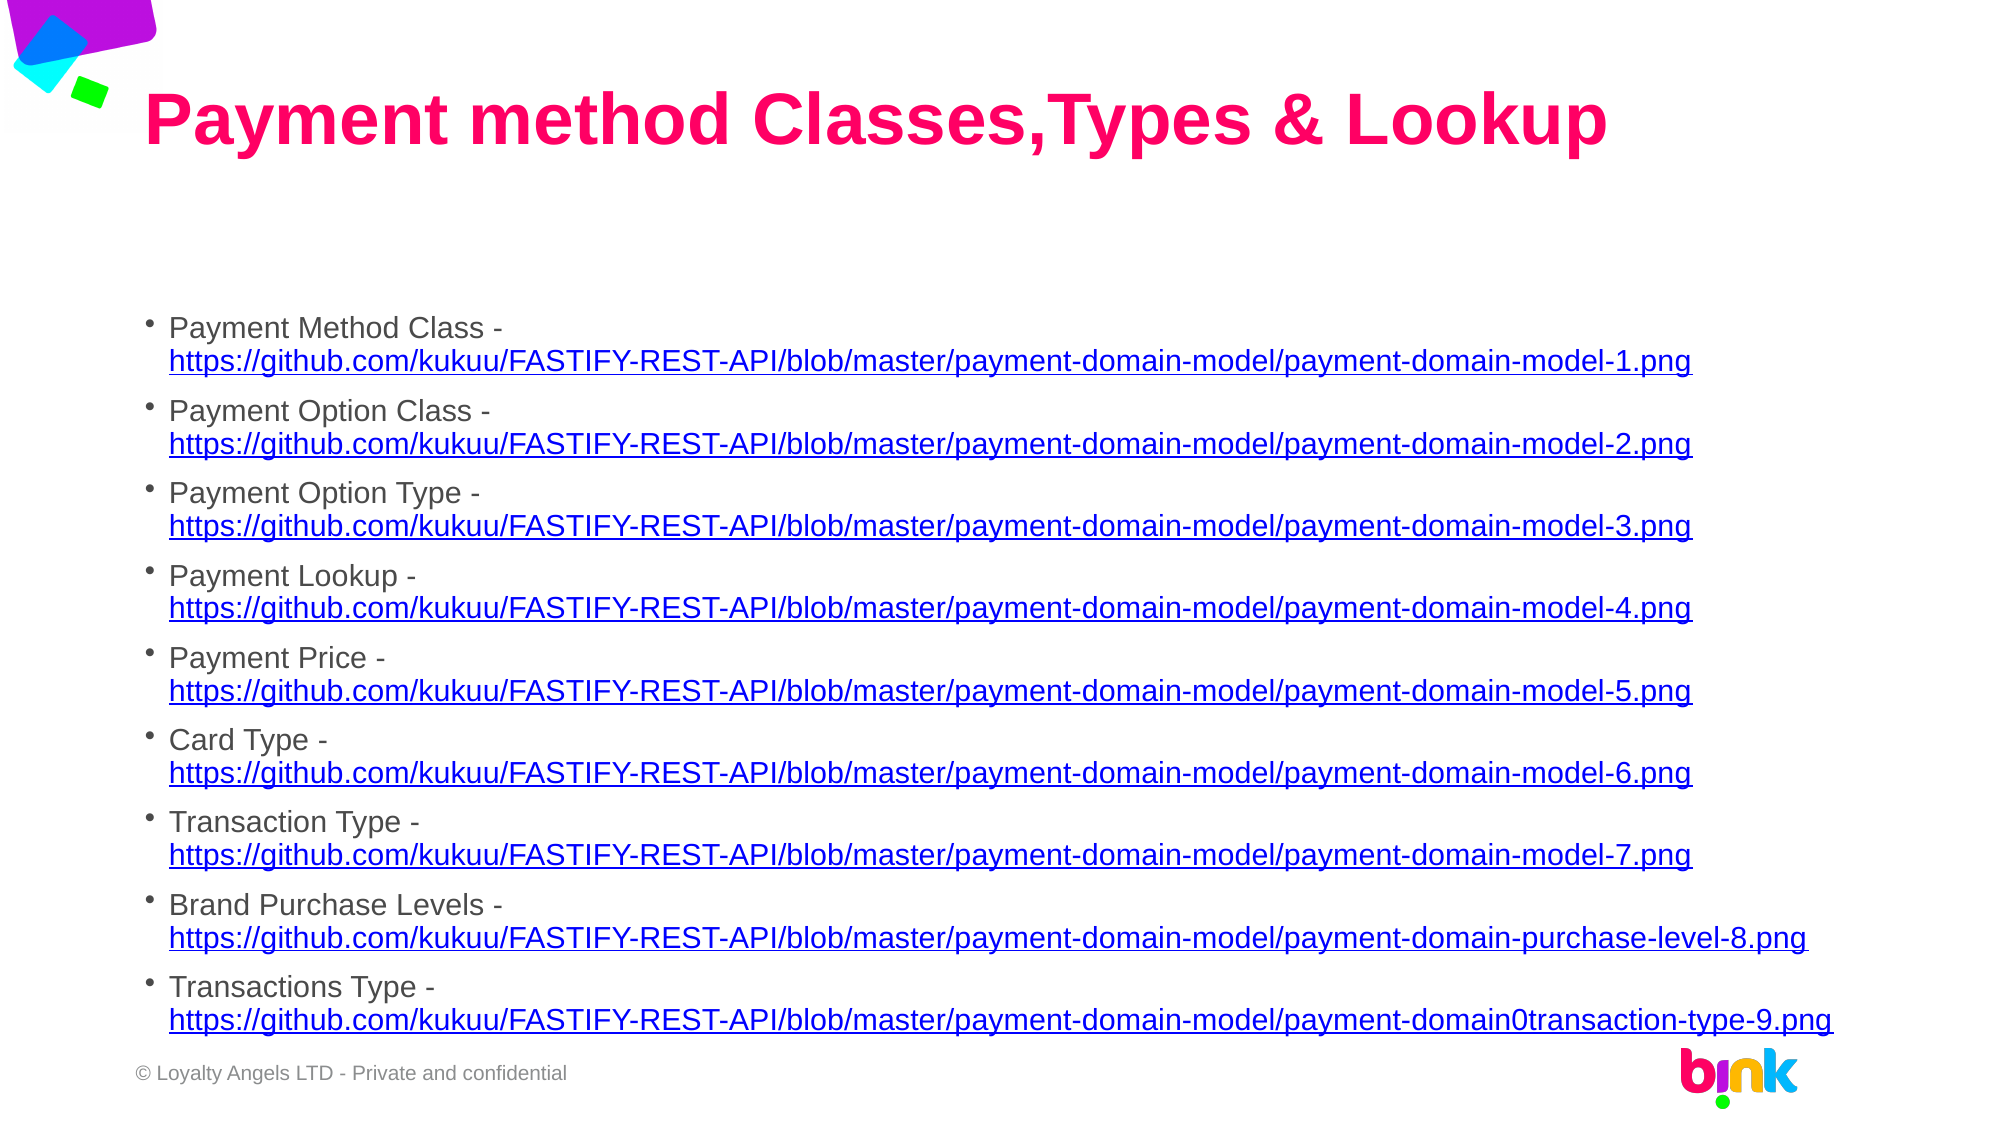

# Payment method Classes,Types & Lookup

Payment Method Class - https://github.com/kukuu/FASTIFY-REST-API/blob/master/payment-domain-model/payment-domain-model-1.png
Payment Option Class - https://github.com/kukuu/FASTIFY-REST-API/blob/master/payment-domain-model/payment-domain-model-2.png
Payment Option Type - https://github.com/kukuu/FASTIFY-REST-API/blob/master/payment-domain-model/payment-domain-model-3.png
Payment Lookup - https://github.com/kukuu/FASTIFY-REST-API/blob/master/payment-domain-model/payment-domain-model-4.png
Payment Price - https://github.com/kukuu/FASTIFY-REST-API/blob/master/payment-domain-model/payment-domain-model-5.png
Card Type - https://github.com/kukuu/FASTIFY-REST-API/blob/master/payment-domain-model/payment-domain-model-6.png
Transaction Type - https://github.com/kukuu/FASTIFY-REST-API/blob/master/payment-domain-model/payment-domain-model-7.png
Brand Purchase Levels - https://github.com/kukuu/FASTIFY-REST-API/blob/master/payment-domain-model/payment-domain-purchase-level-8.png
Transactions Type - https://github.com/kukuu/FASTIFY-REST-API/blob/master/payment-domain-model/payment-domain0transaction-type-9.png
8